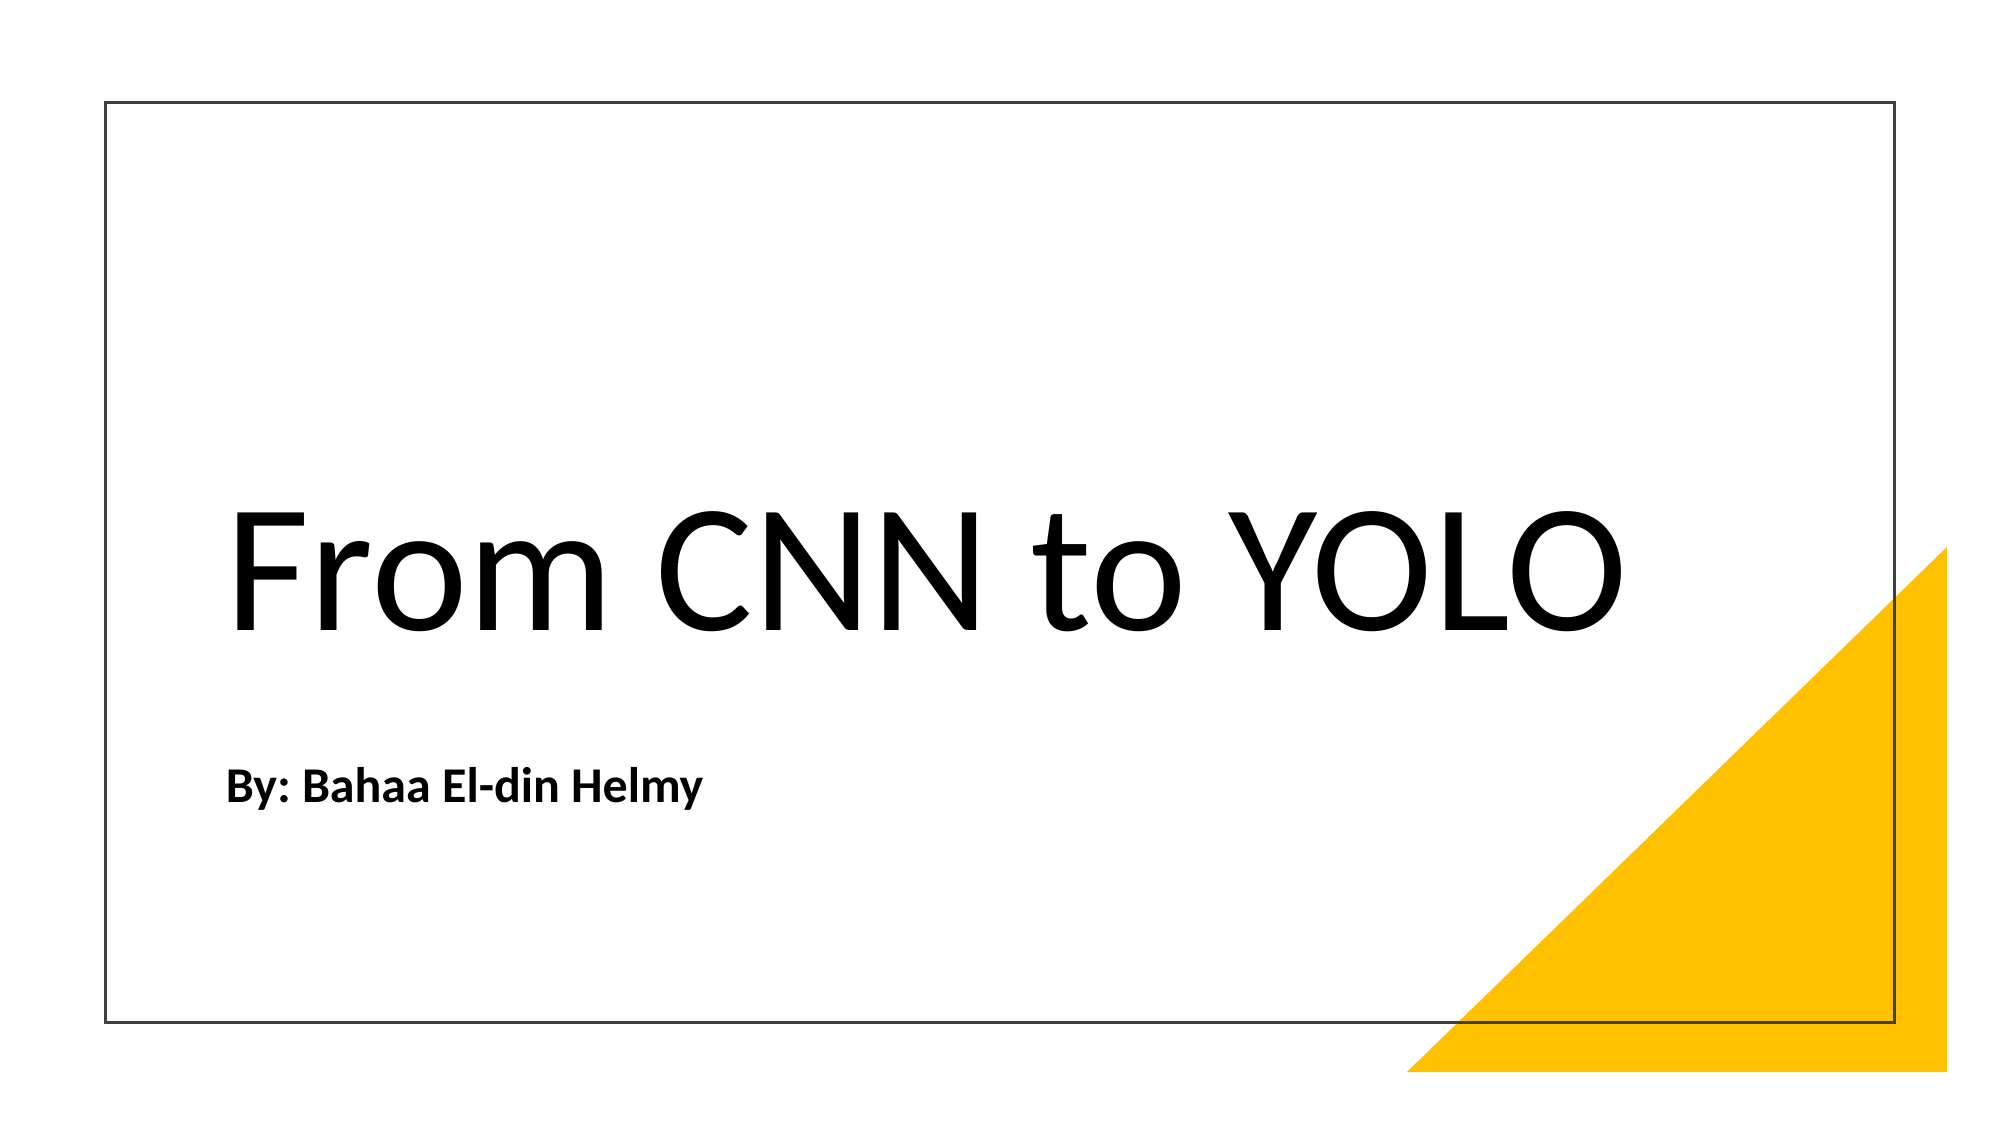

# From CNN to YOLO

By: Bahaa El-din Helmy